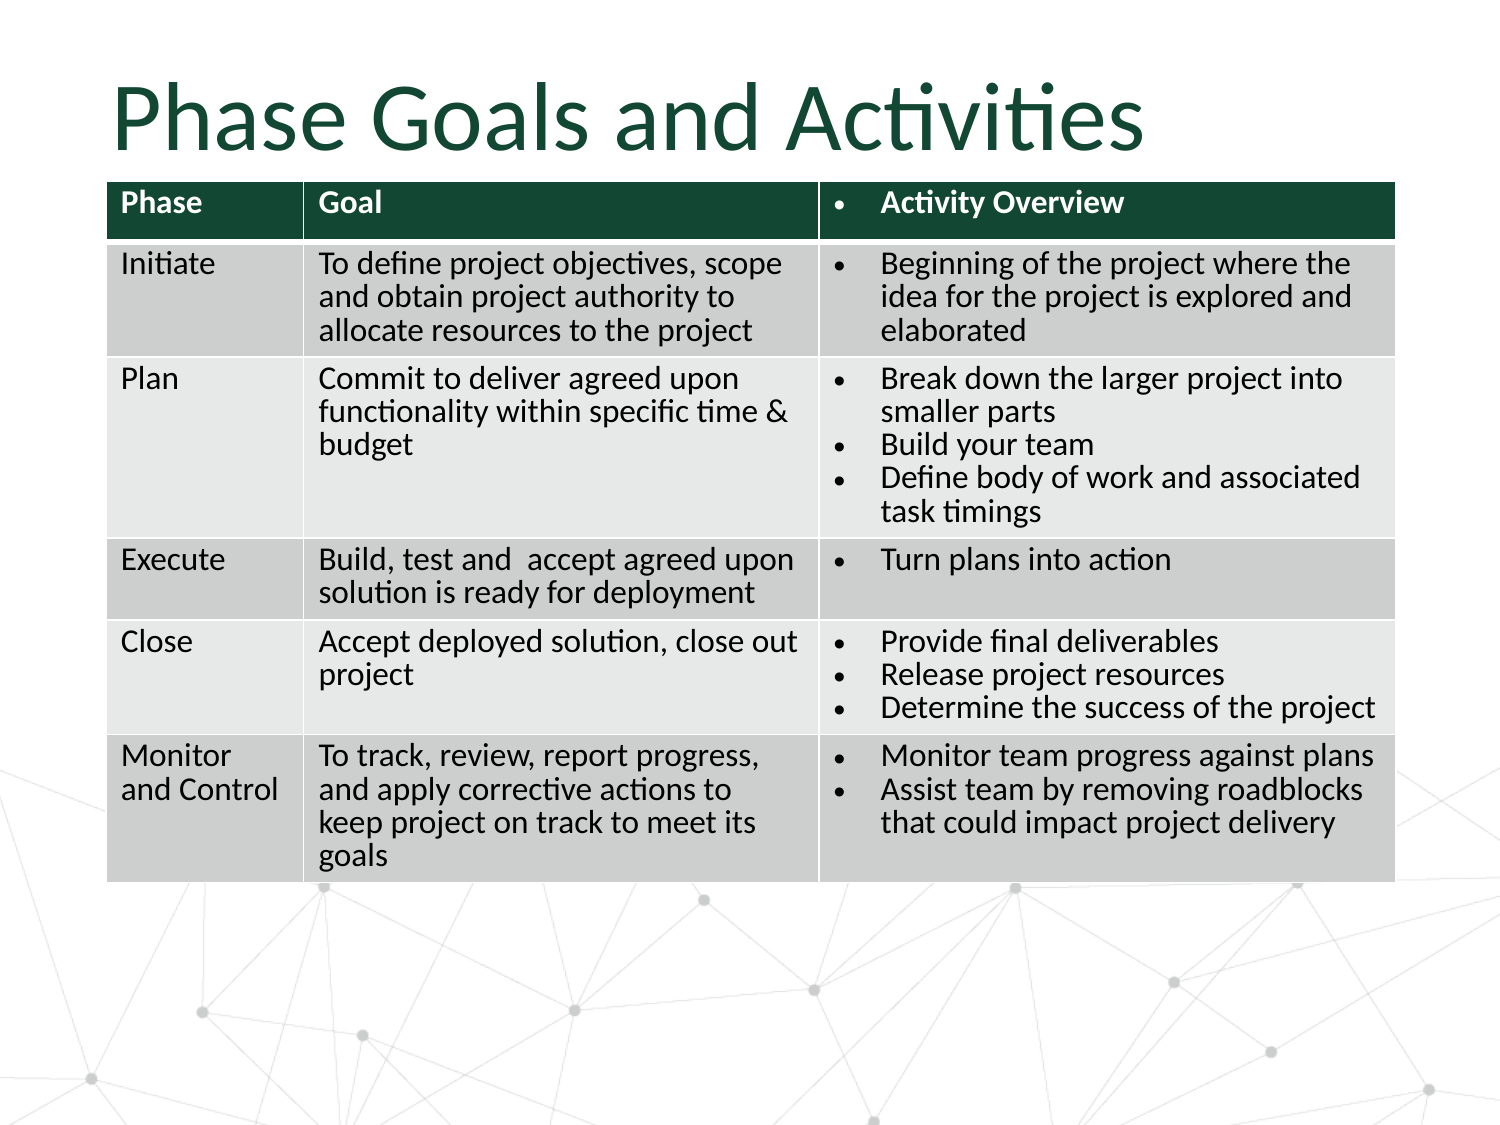

Phase Goals and Activities
| Phase | Goal | Activity Overview |
| --- | --- | --- |
| Initiate | To define project objectives, scope and obtain project authority to allocate resources to the project | Beginning of the project where the idea for the project is explored and elaborated |
| Plan | Commit to deliver agreed upon functionality within specific time & budget | Break down the larger project into smaller parts Build your team Define body of work and associated task timings |
| Execute | Build, test and accept agreed upon solution is ready for deployment | Turn plans into action |
| Close | Accept deployed solution, close out project | Provide final deliverables Release project resources Determine the success of the project |
| Monitor and Control | To track, review, report progress, and apply corrective actions to keep project on track to meet its goals | Monitor team progress against plans Assist team by removing roadblocks that could impact project delivery |